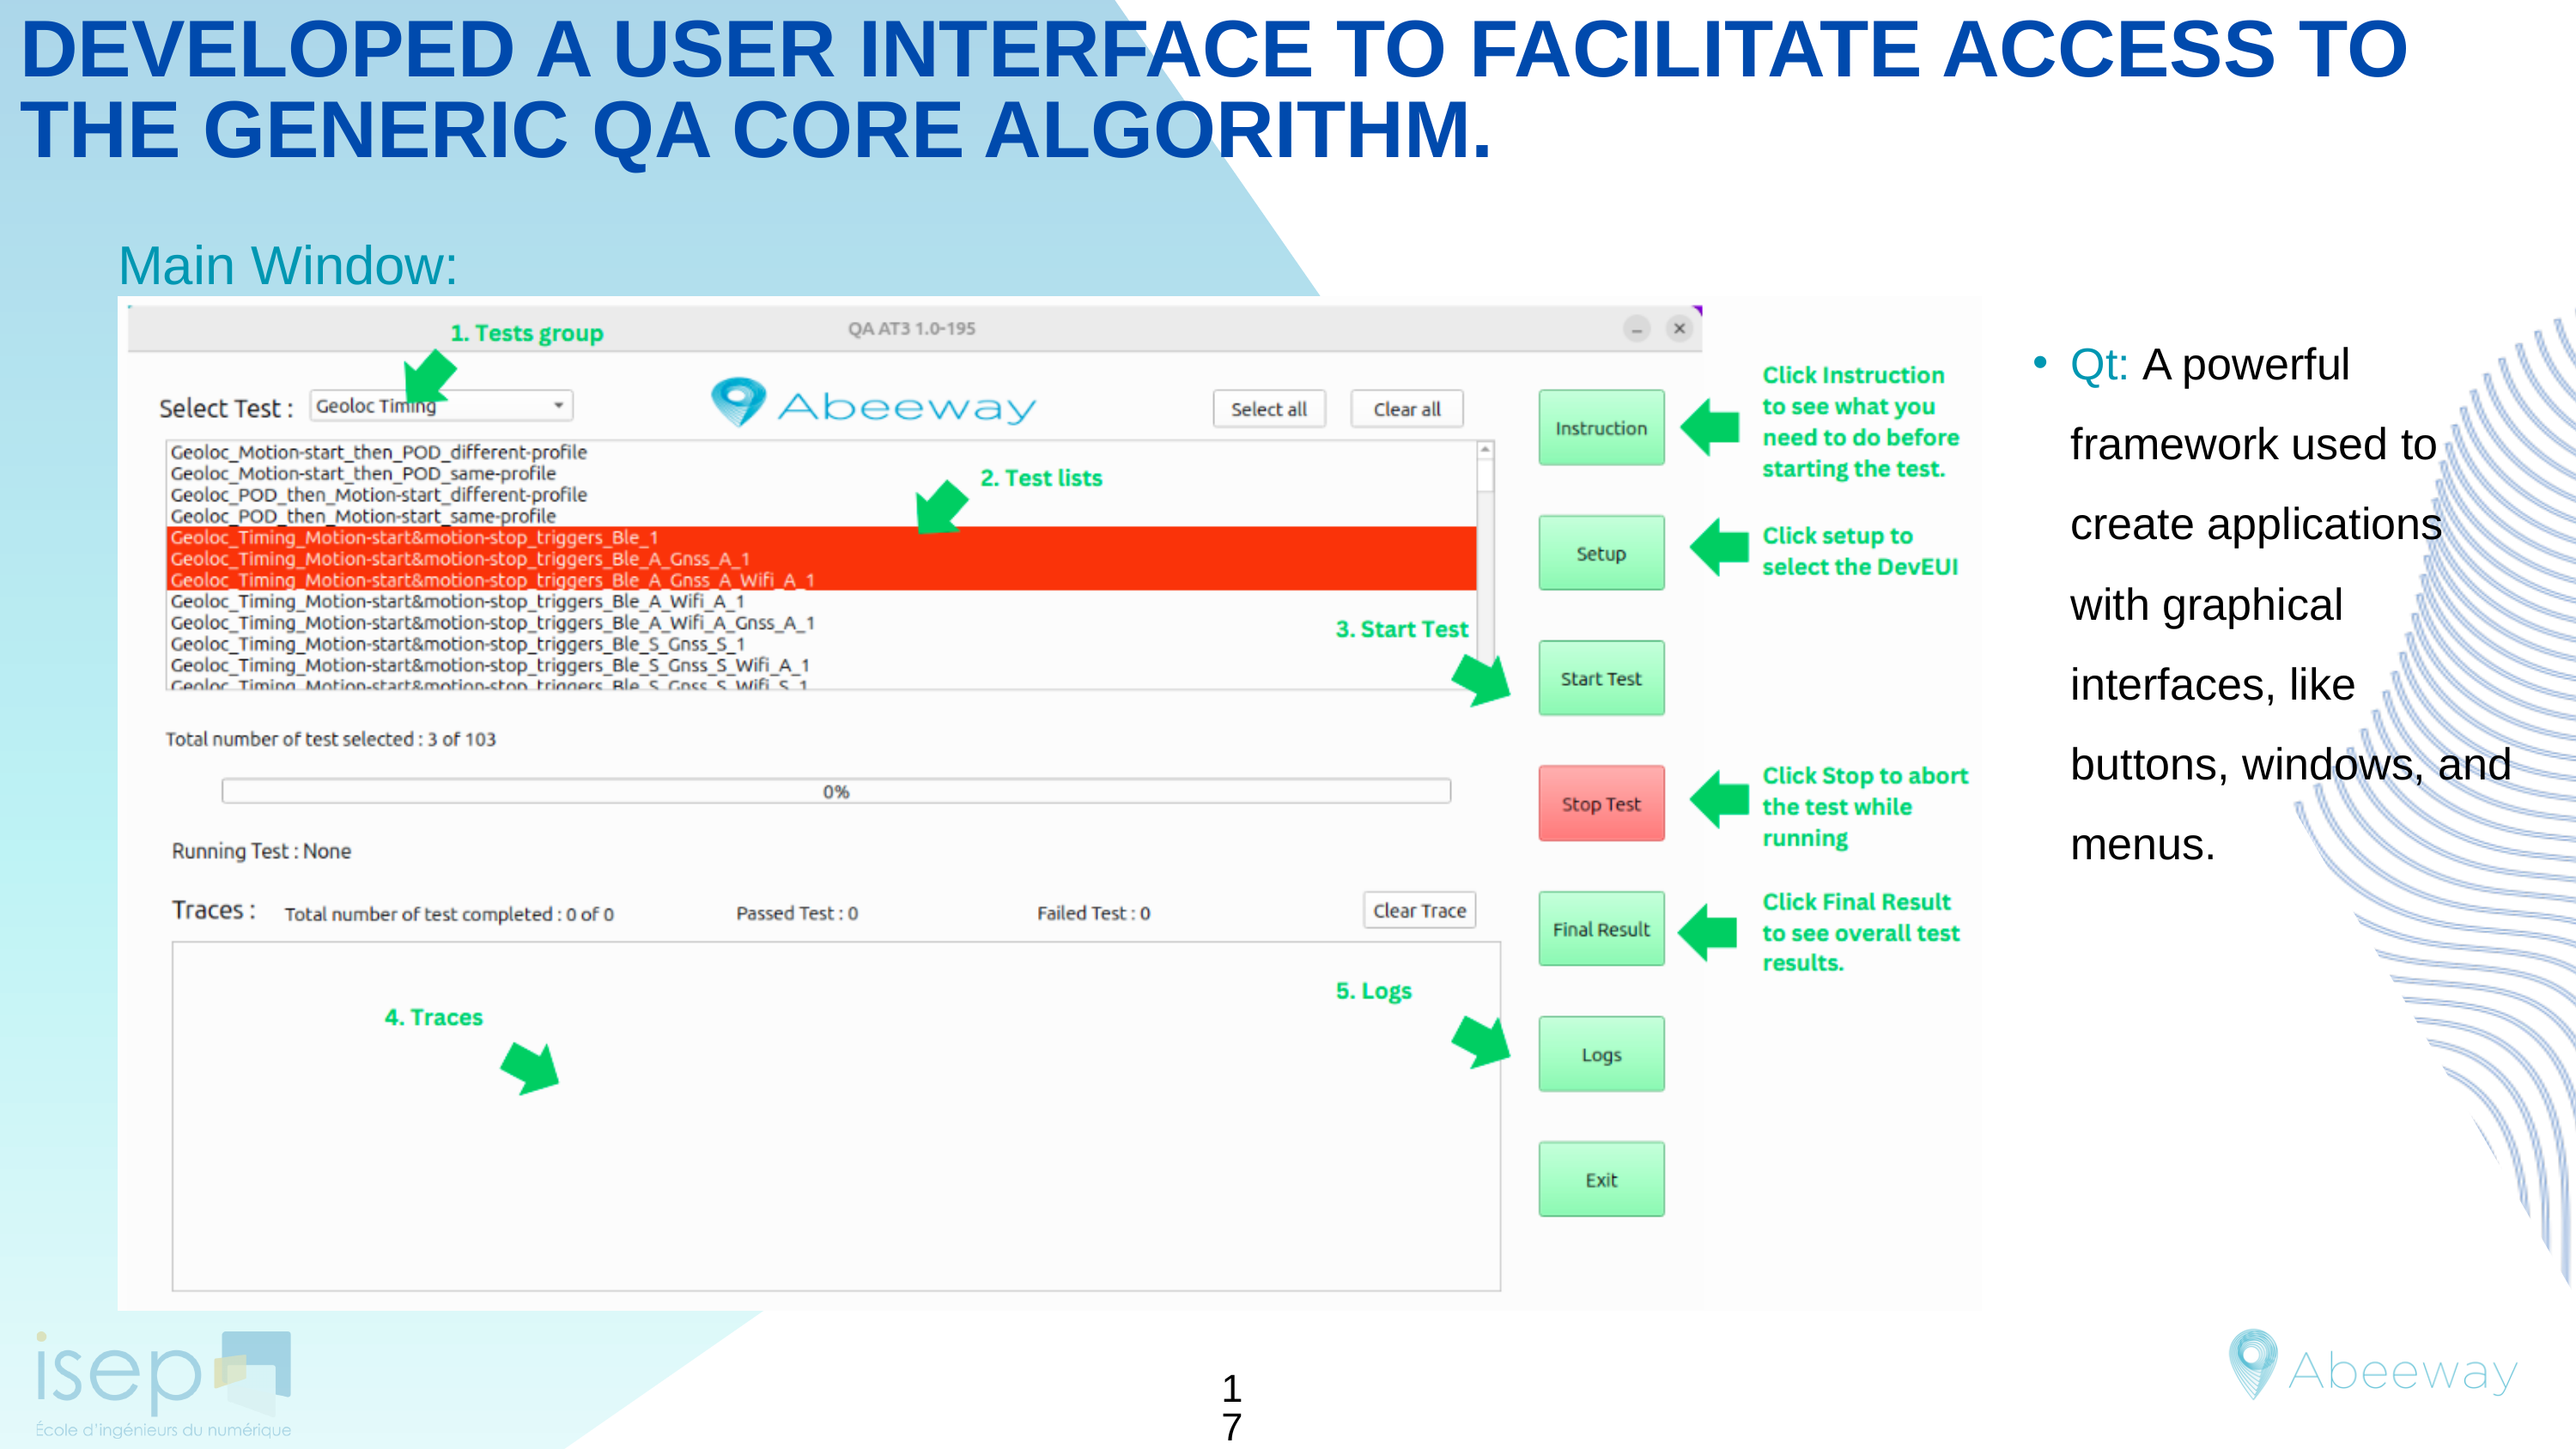

DEVELOPED A USER INTERFACE TO FACILITATE ACCESS TO THE GENERIC QA CORE ALGORITHM.

Main Window:

Qt: A powerful framework used to create applications with graphical interfaces, like buttons, windows, and menus.

17